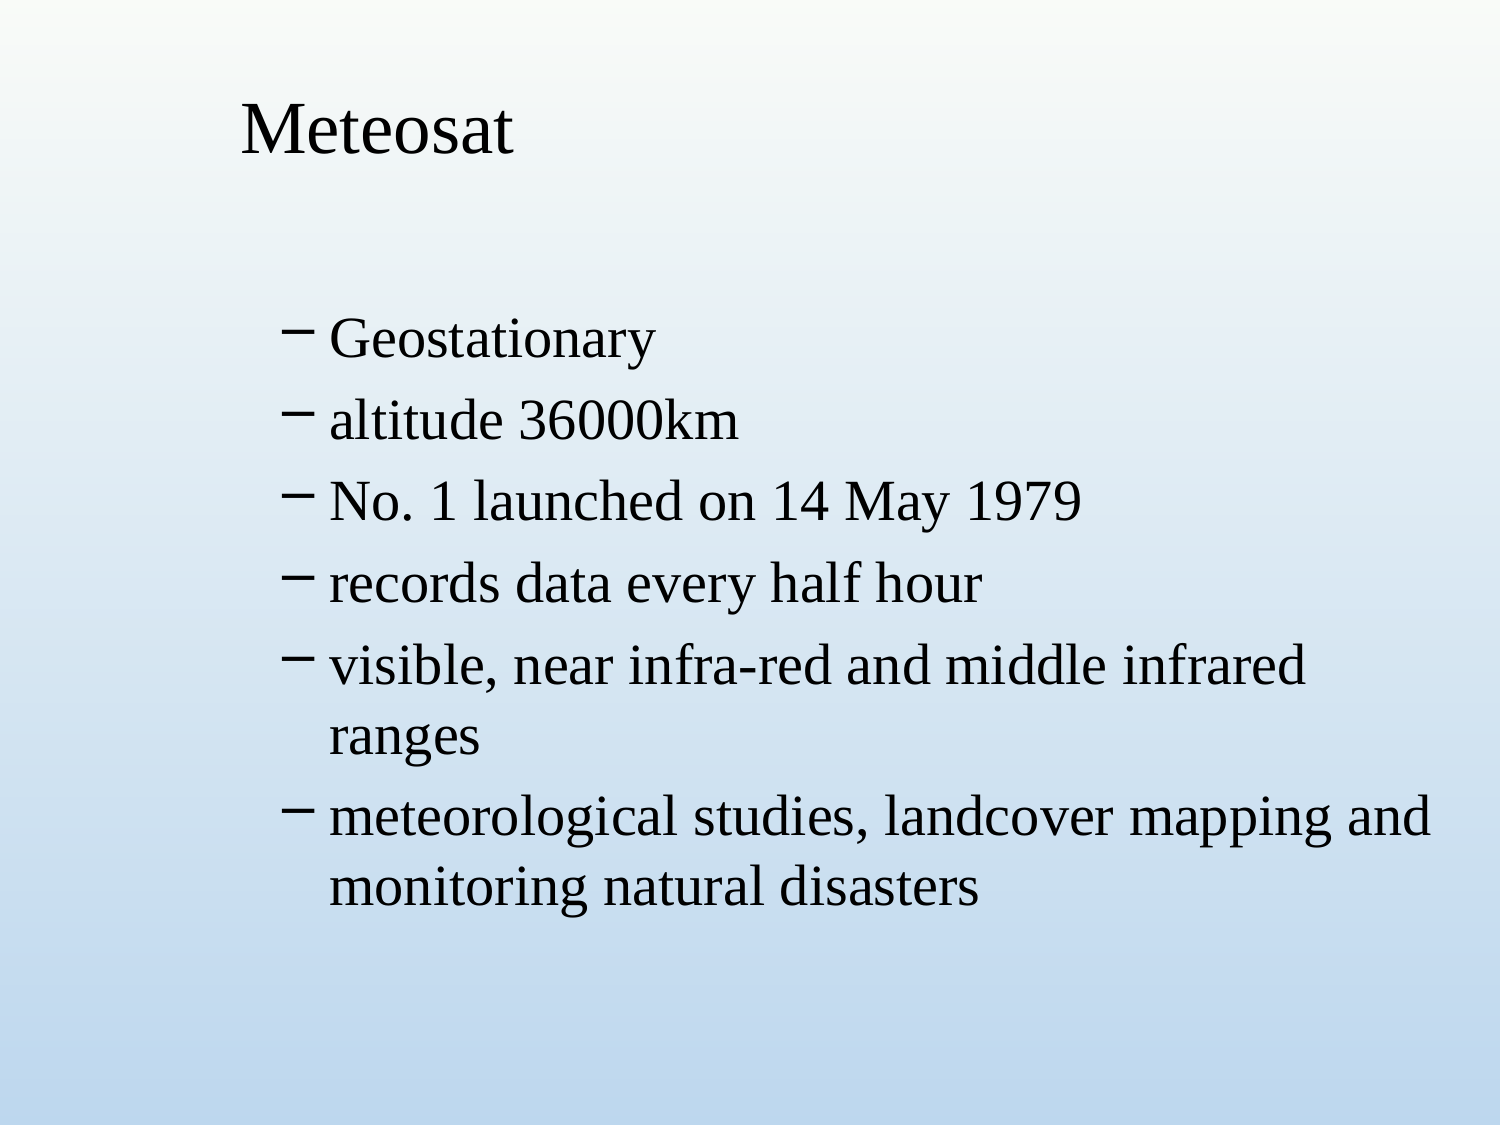

# Meteosat

Geostationary
altitude 36000km
No. 1 launched on 14 May 1979
records data every half hour
visible, near infra-red and middle infrared ranges
meteorological studies, landcover mapping and monitoring natural disasters